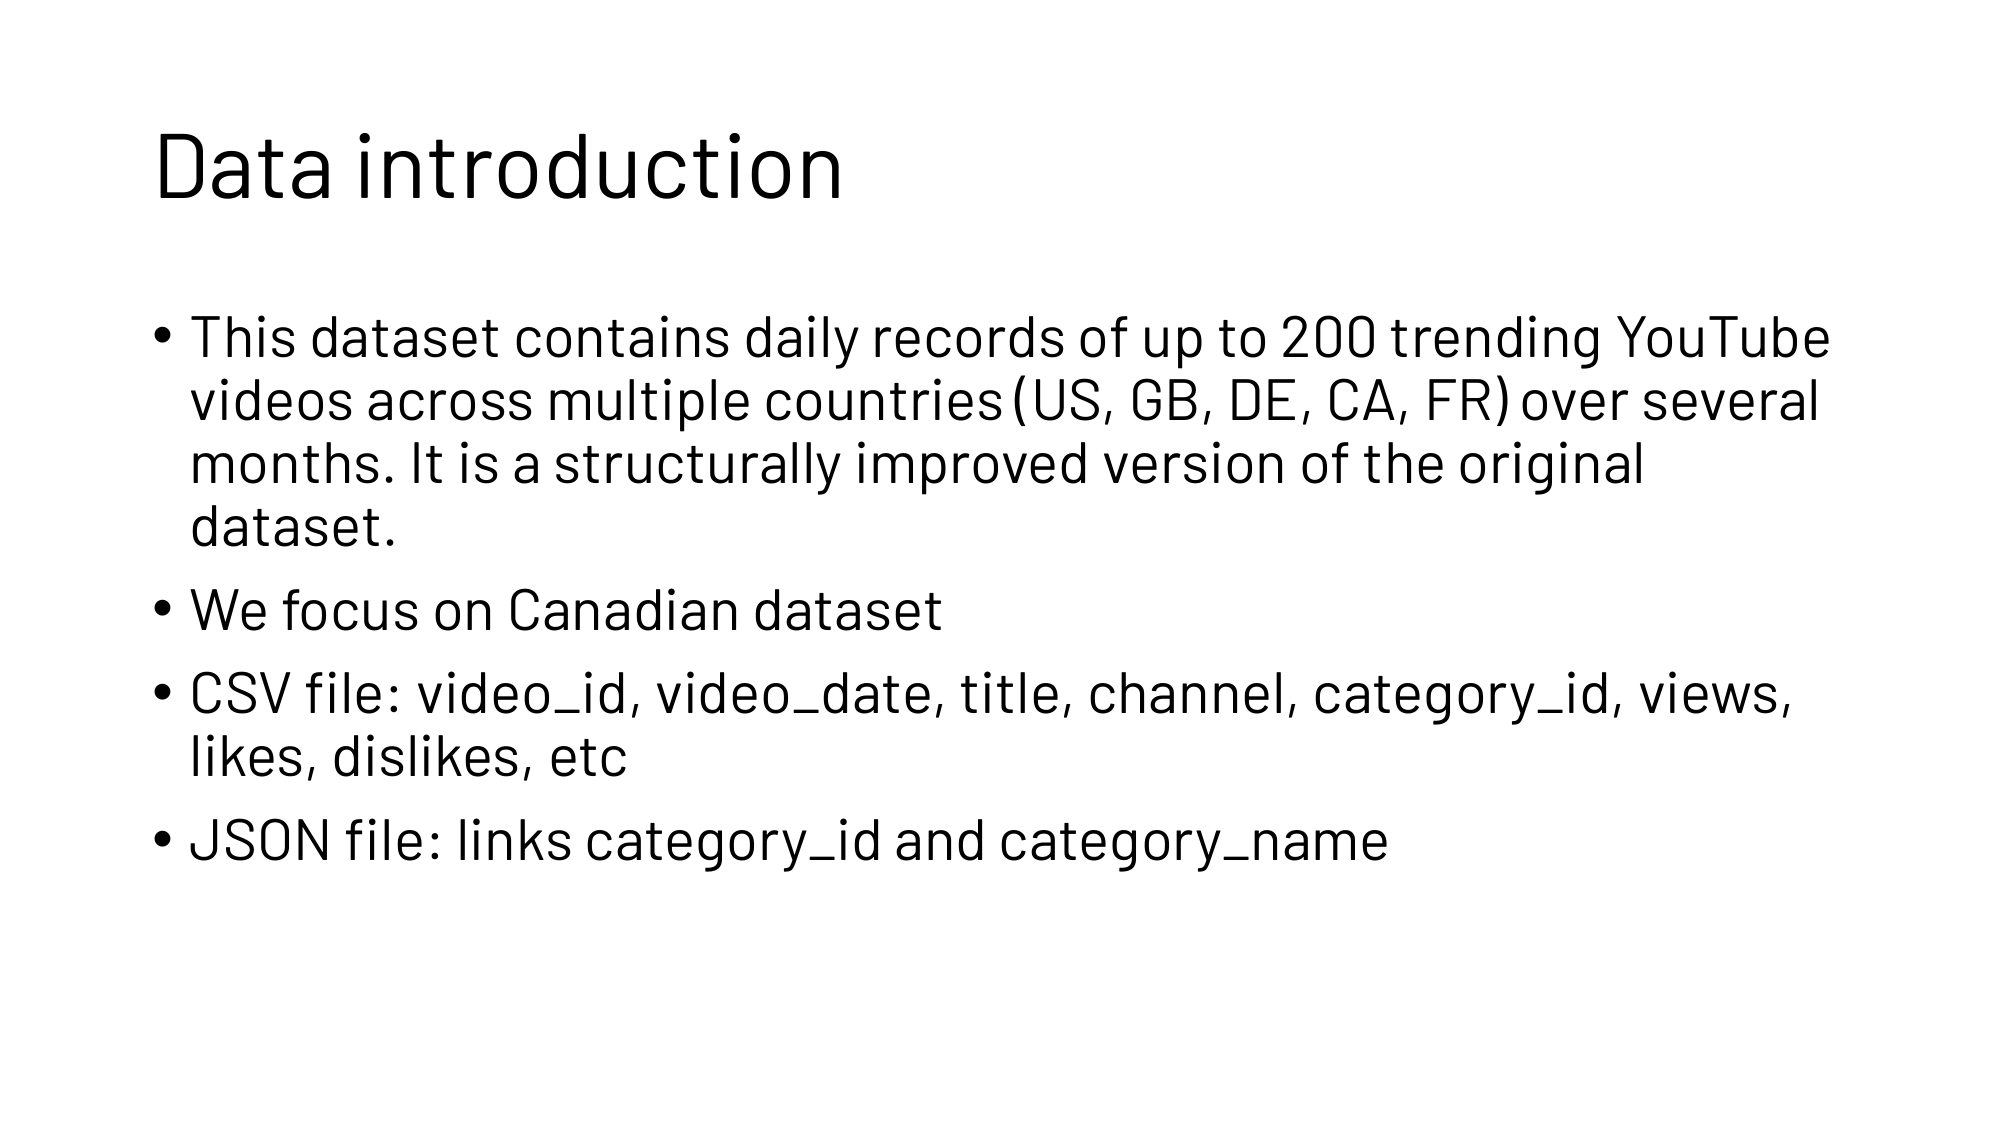

# Data introduction
This dataset contains daily records of up to 200 trending YouTube videos across multiple countries (US, GB, DE, CA, FR) over several months. It is a structurally improved version of the original dataset.
We focus on Canadian dataset
CSV file: video_id, video_date, title, channel, category_id, views, likes, dislikes, etc
JSON file: links category_id and category_name